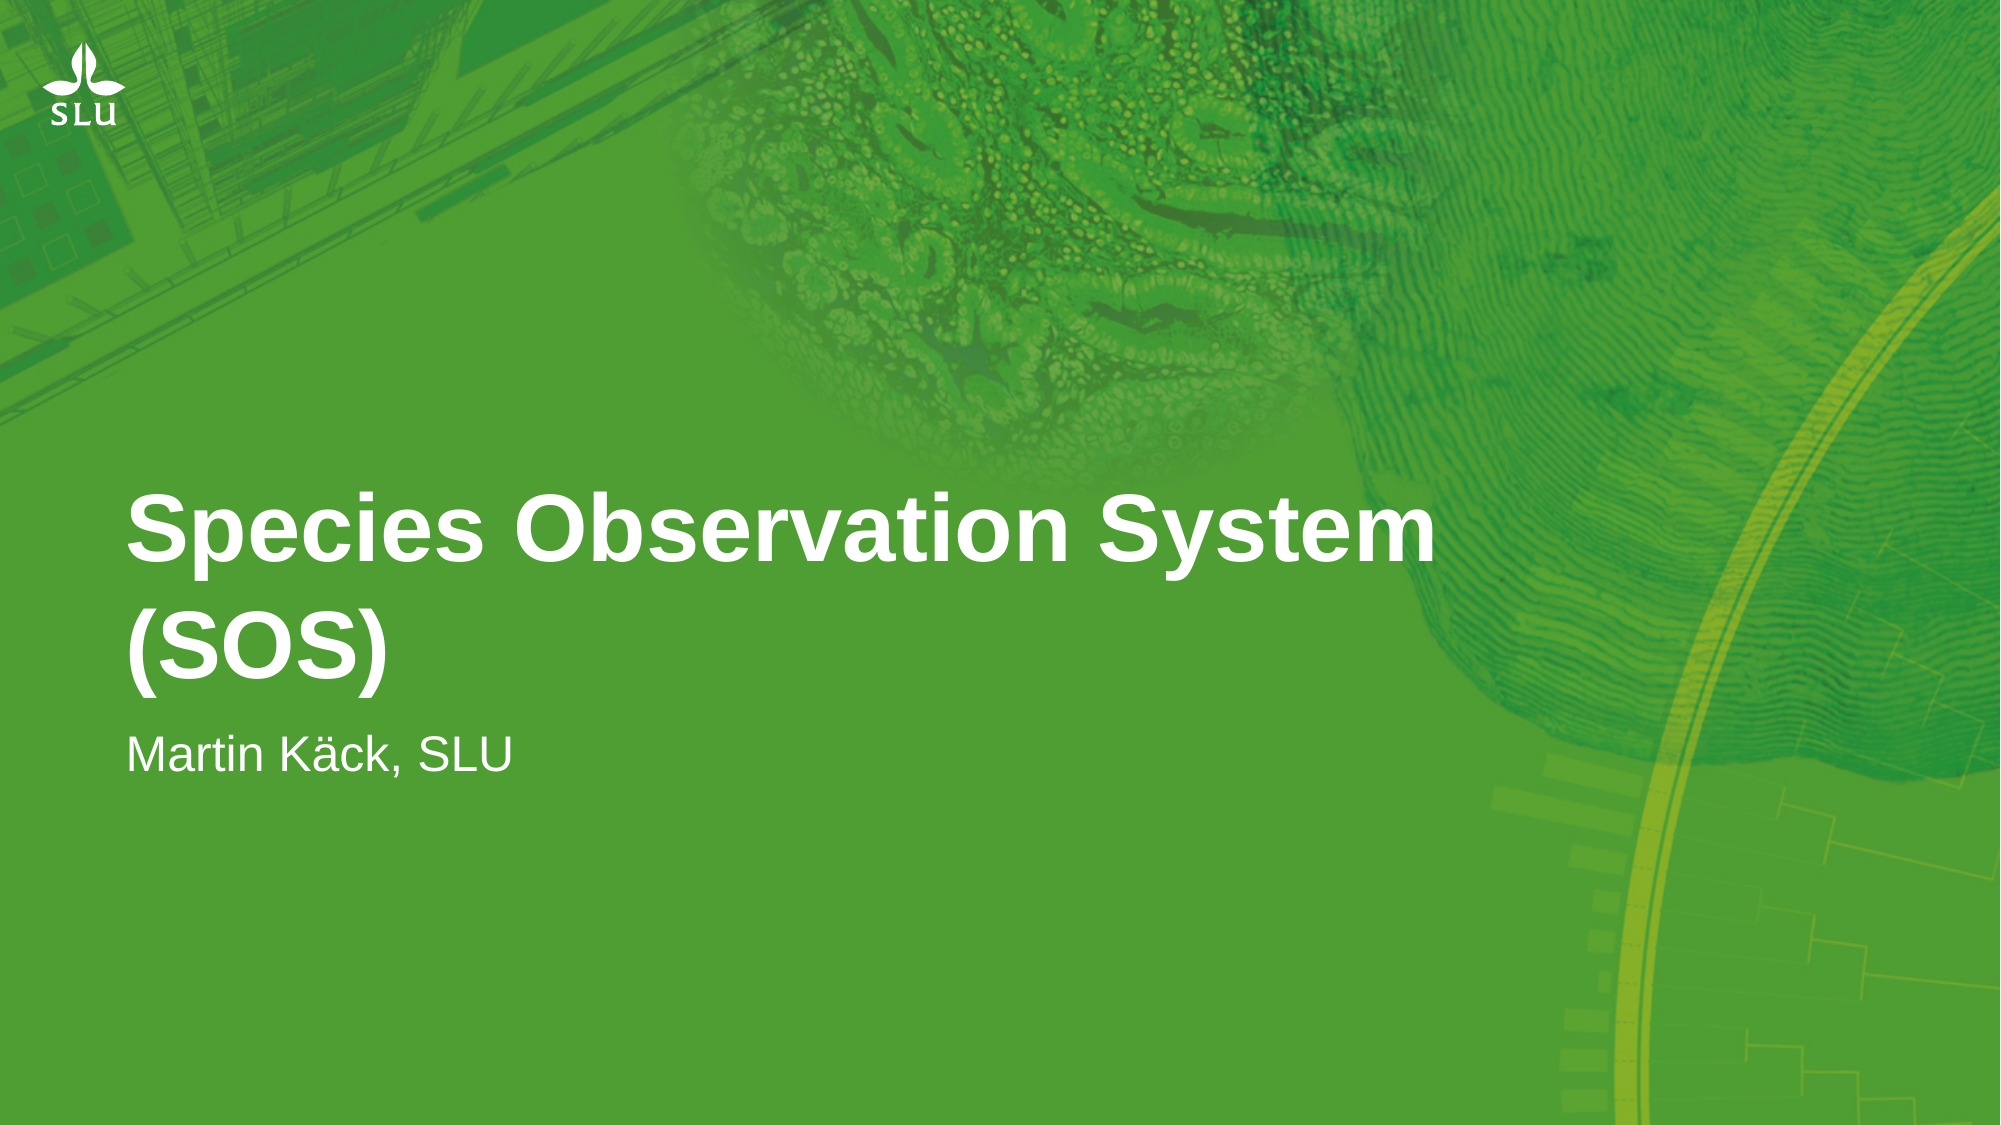

# Species Observation System (SOS)
Martin Käck, SLU